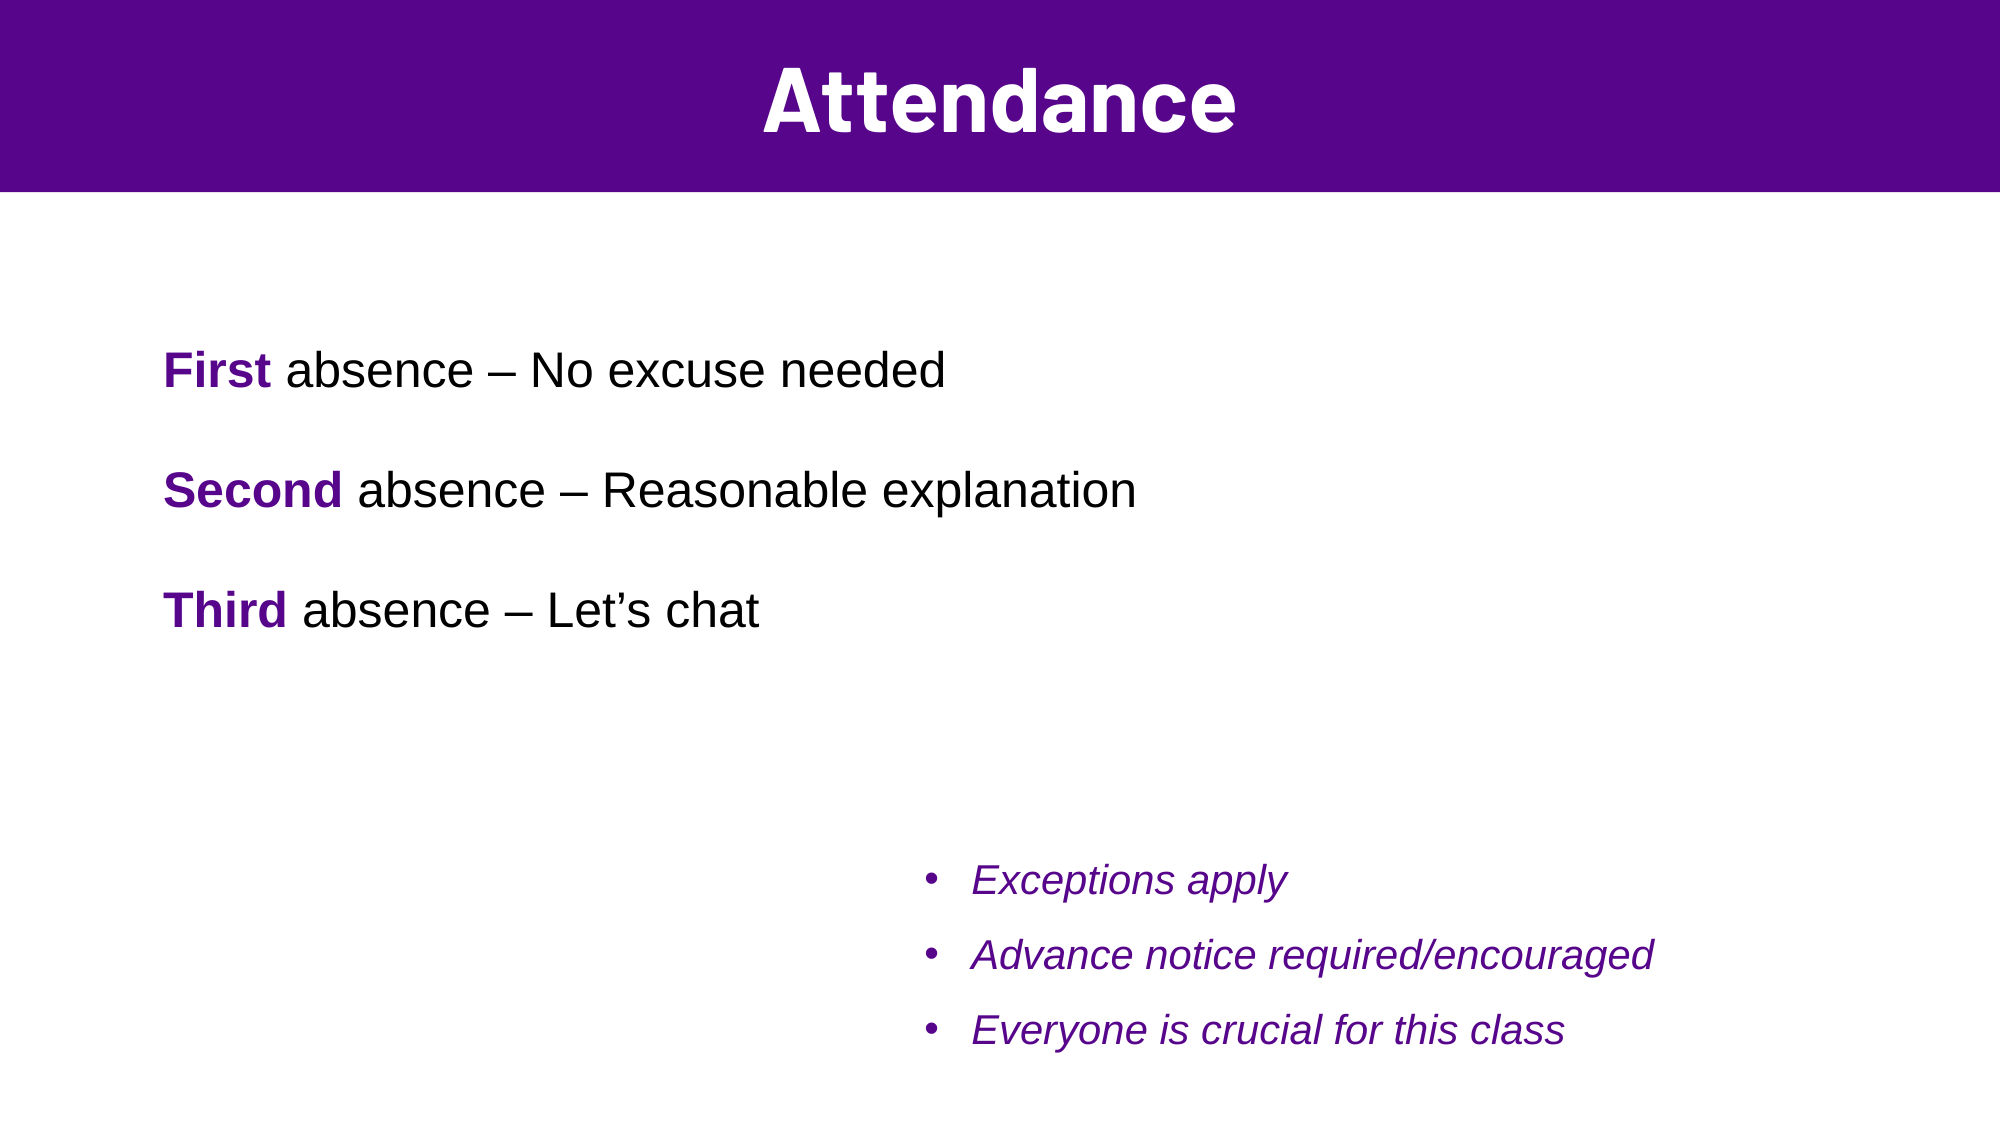

Attendance
First absence – No excuse needed
Second absence – Reasonable explanation
Third absence – Let’s chat
Exceptions apply
Advance notice required/encouraged
Everyone is crucial for this class